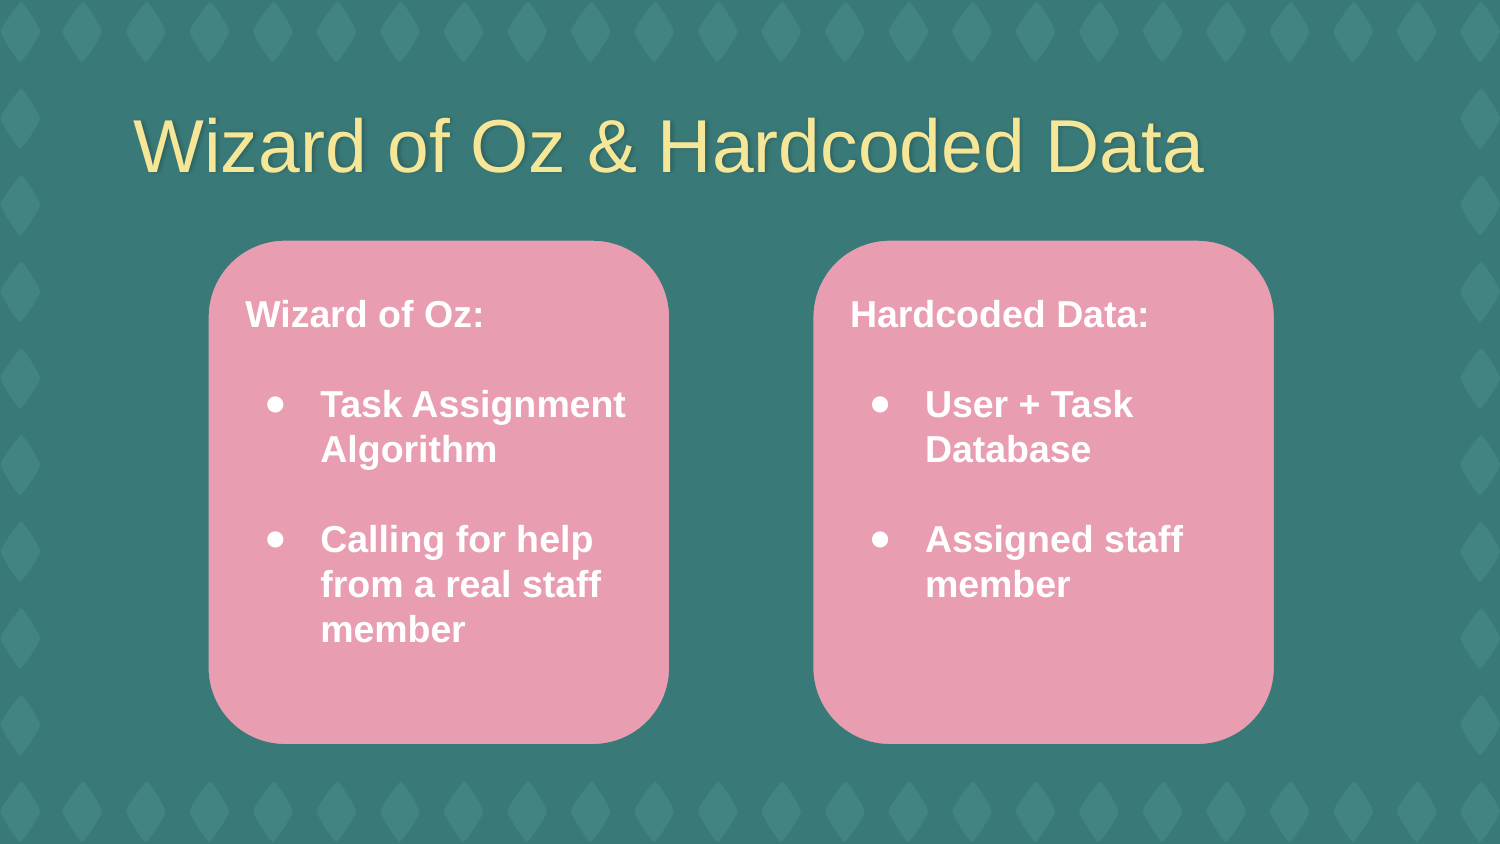

# Wizard of Oz & Hardcoded Data
Wizard of Oz:

Task Assignment Algorithm

Calling for help from a real staff member

Hardcoded Data:

User + Task Database

Assigned staff member